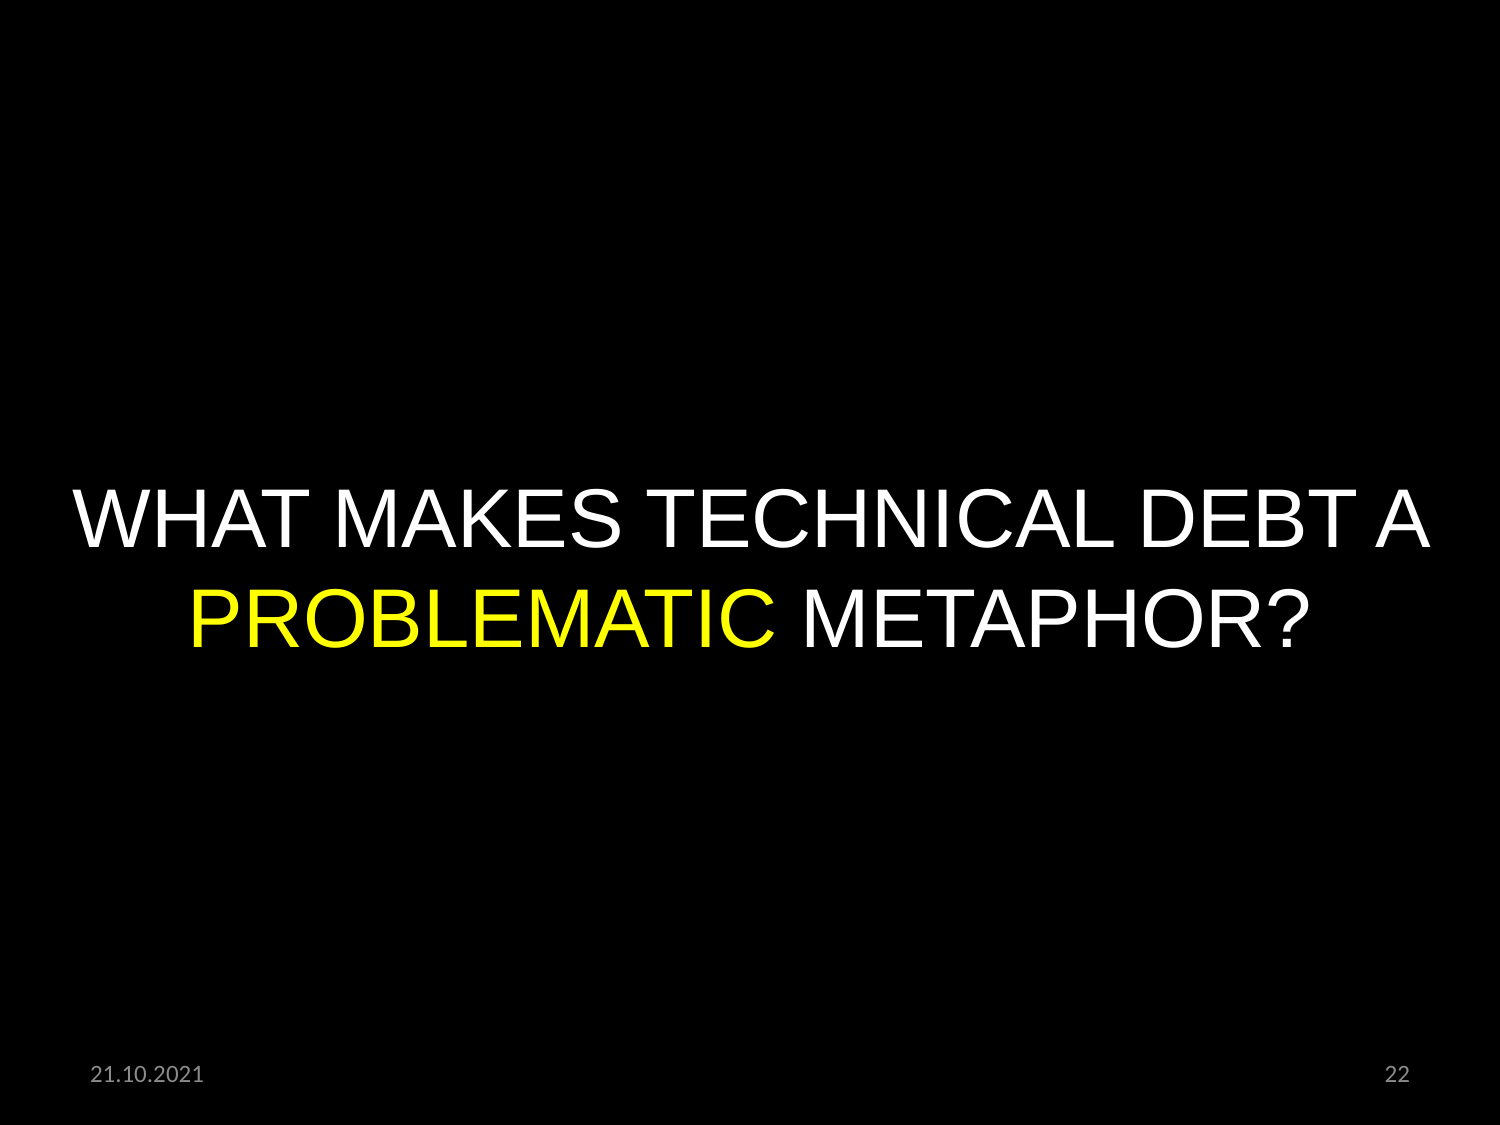

WHAT MAKES TECHNICAL DEBT A PROBLEMATIC METAPHOR?
21.10.2021
22